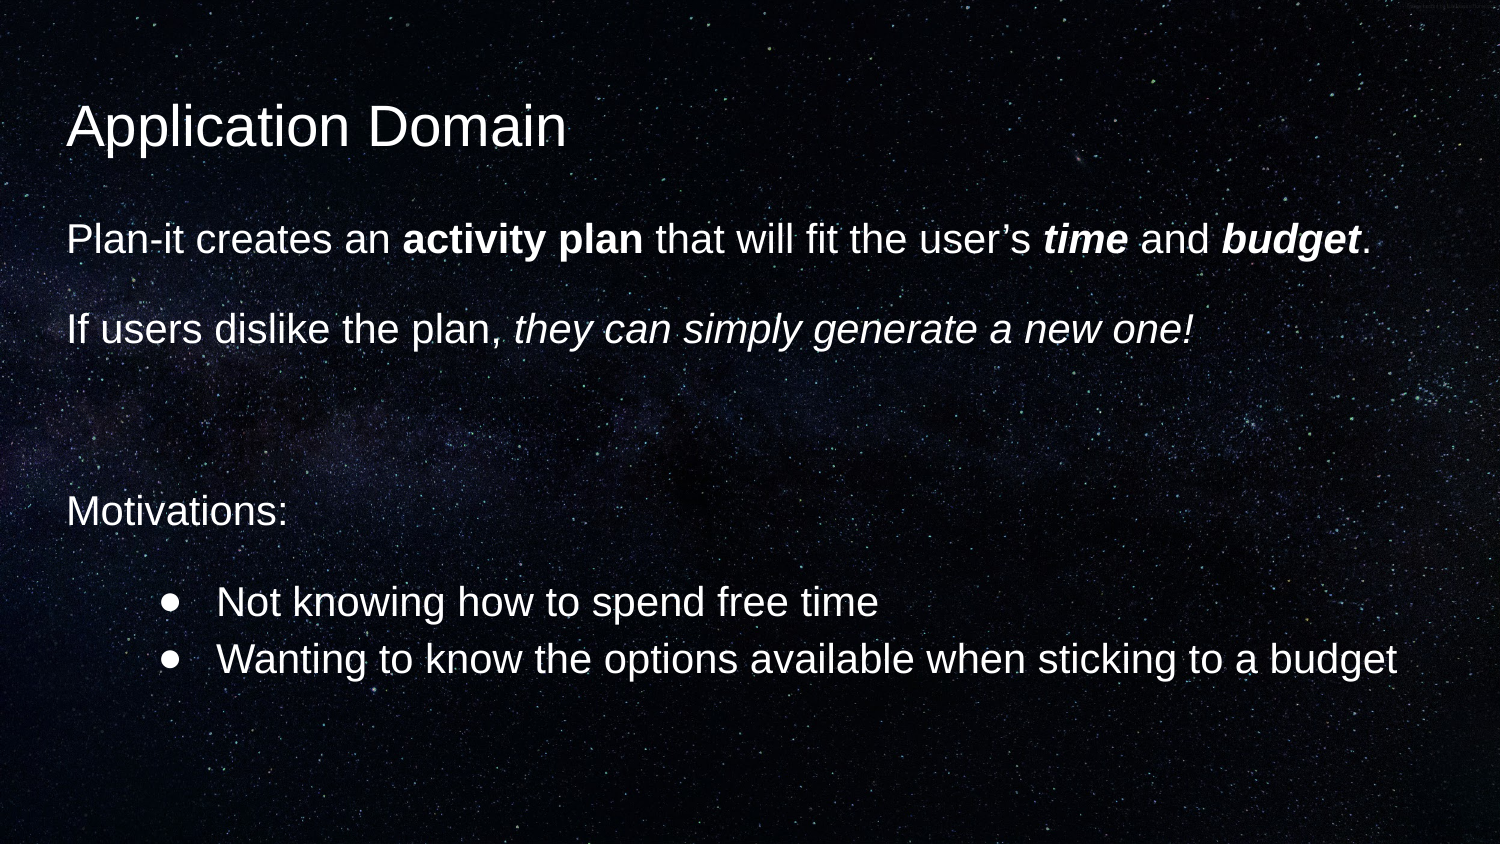

# Application Domain
Plan-it creates an activity plan that will fit the user’s time and budget.
If users dislike the plan, they can simply generate a new one!

Motivations:
Not knowing how to spend free time
Wanting to know the options available when sticking to a budget